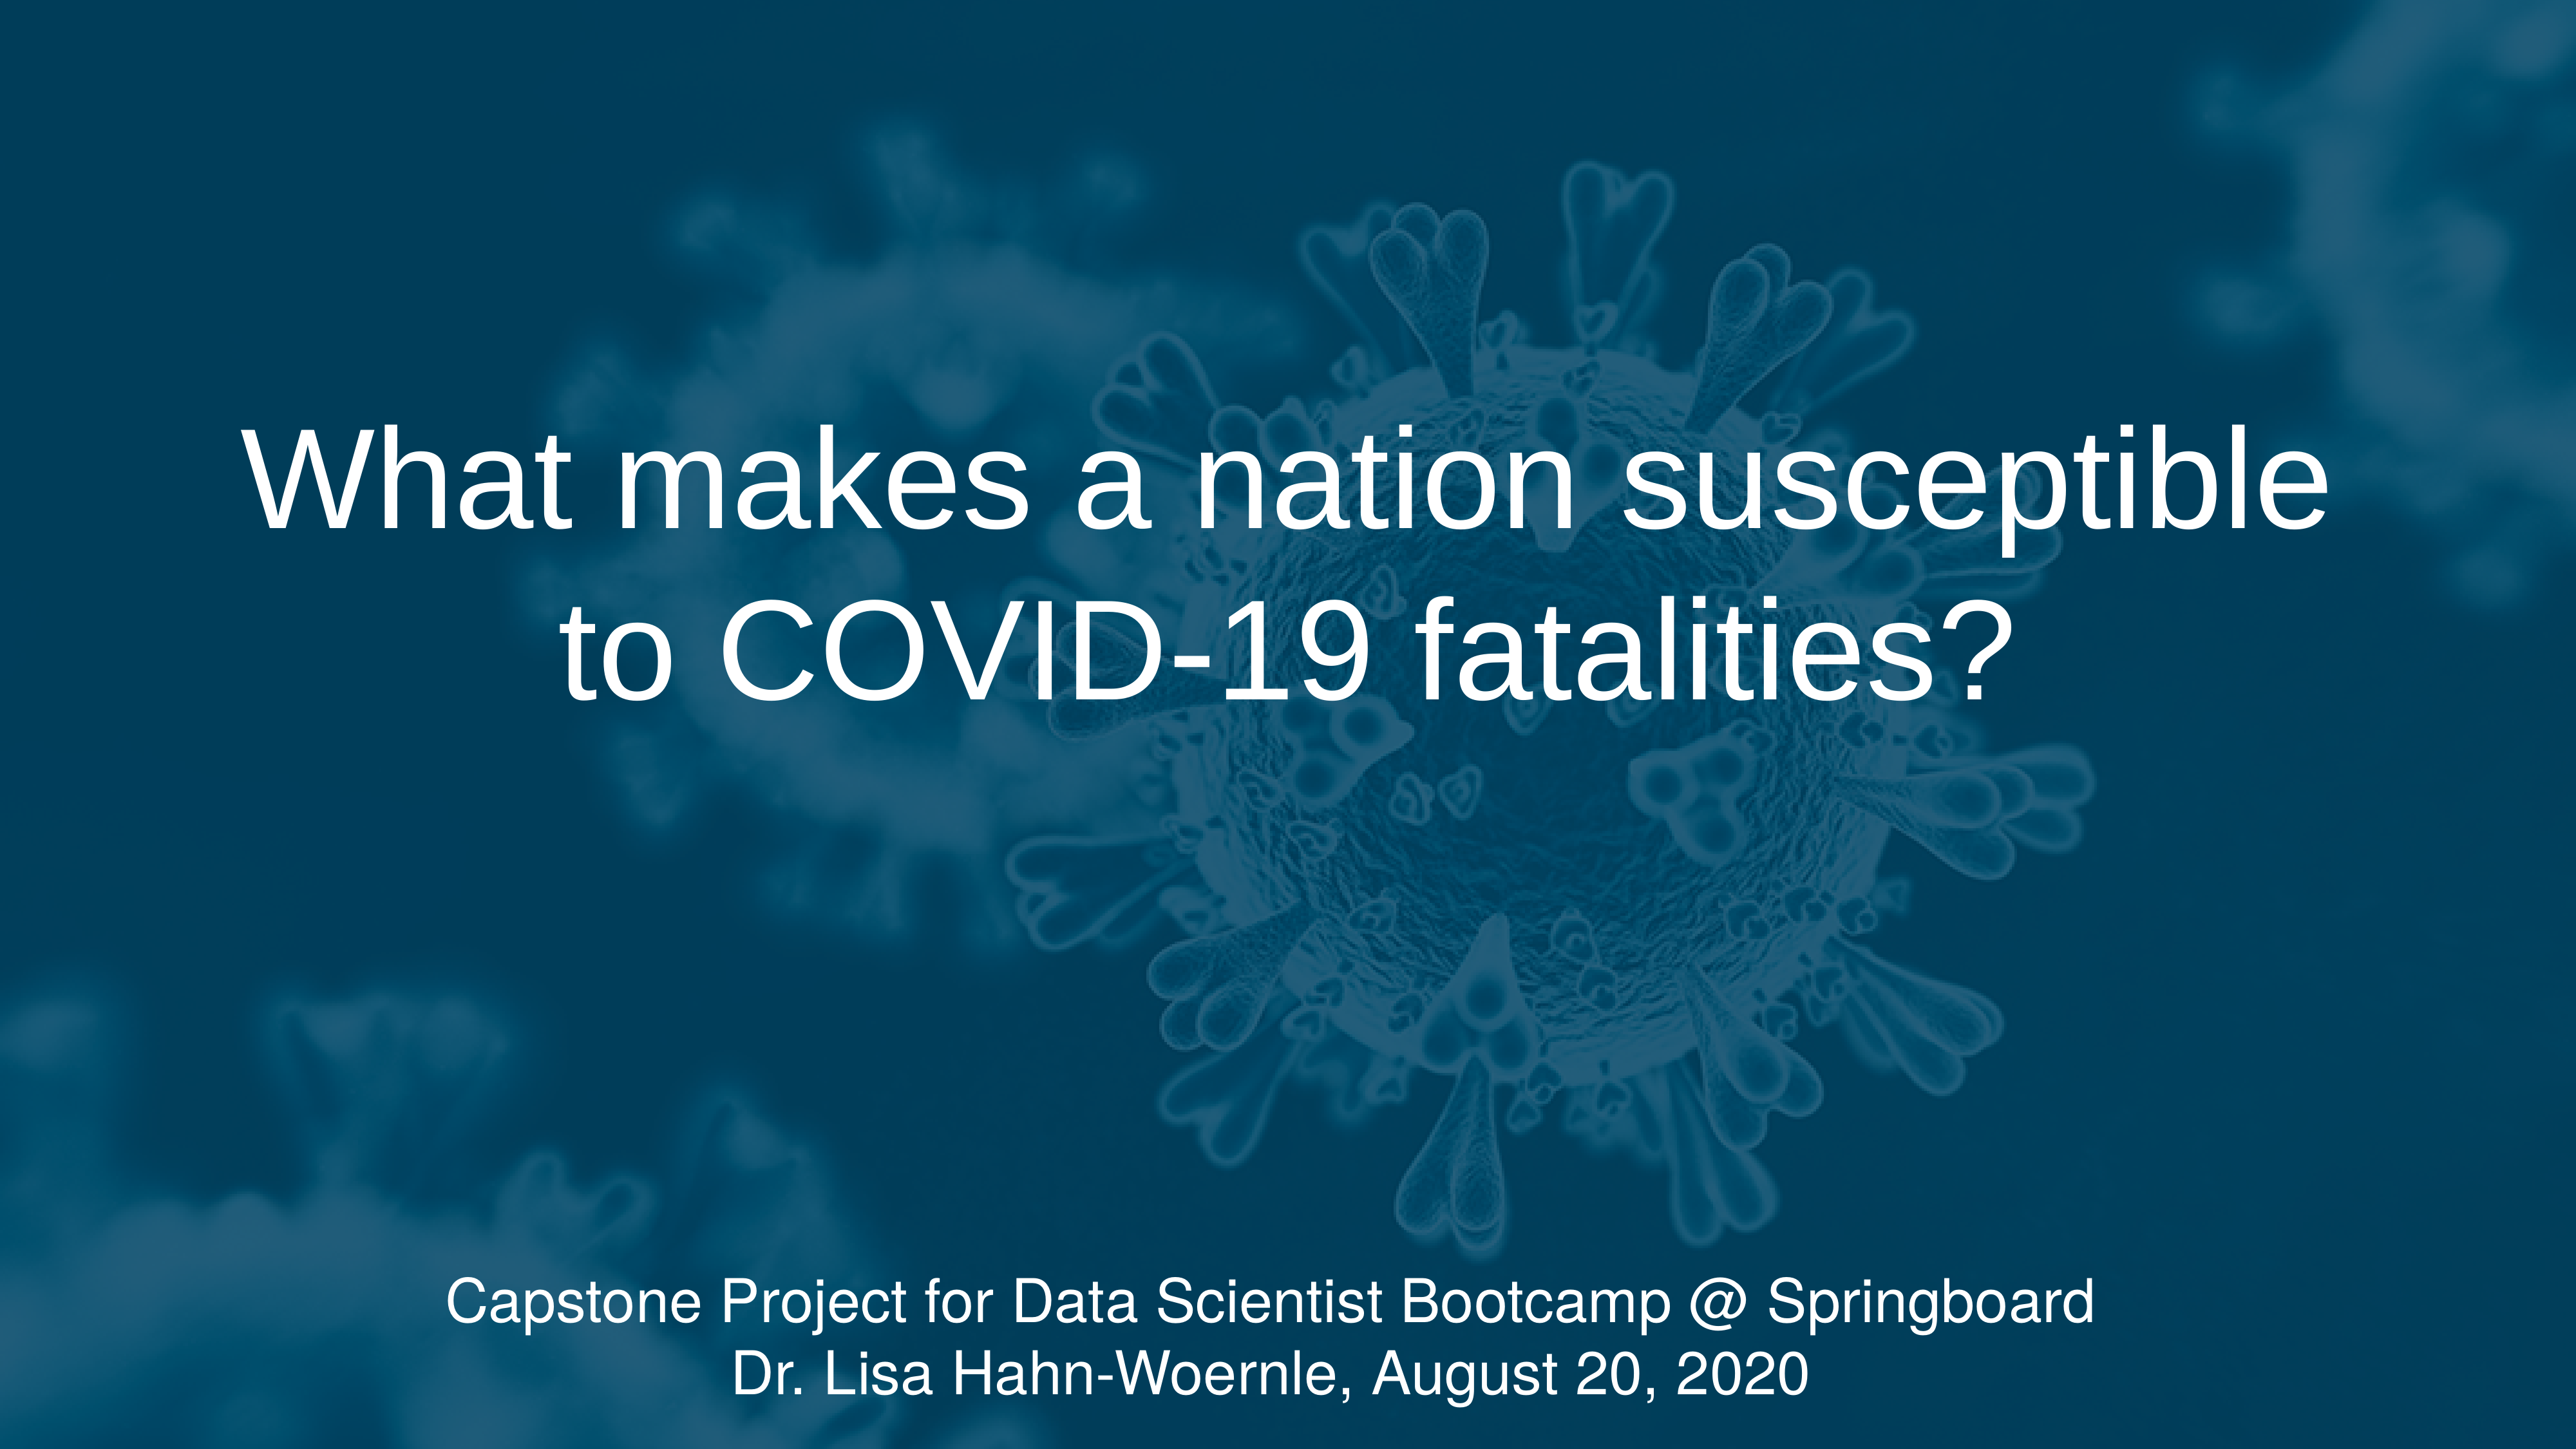

# What makes a nation susceptible to COVID-19 fatalities?
Capstone Project for Data Scientist Bootcamp @ Springboard
Dr. Lisa Hahn-Woernle, August 20, 2020